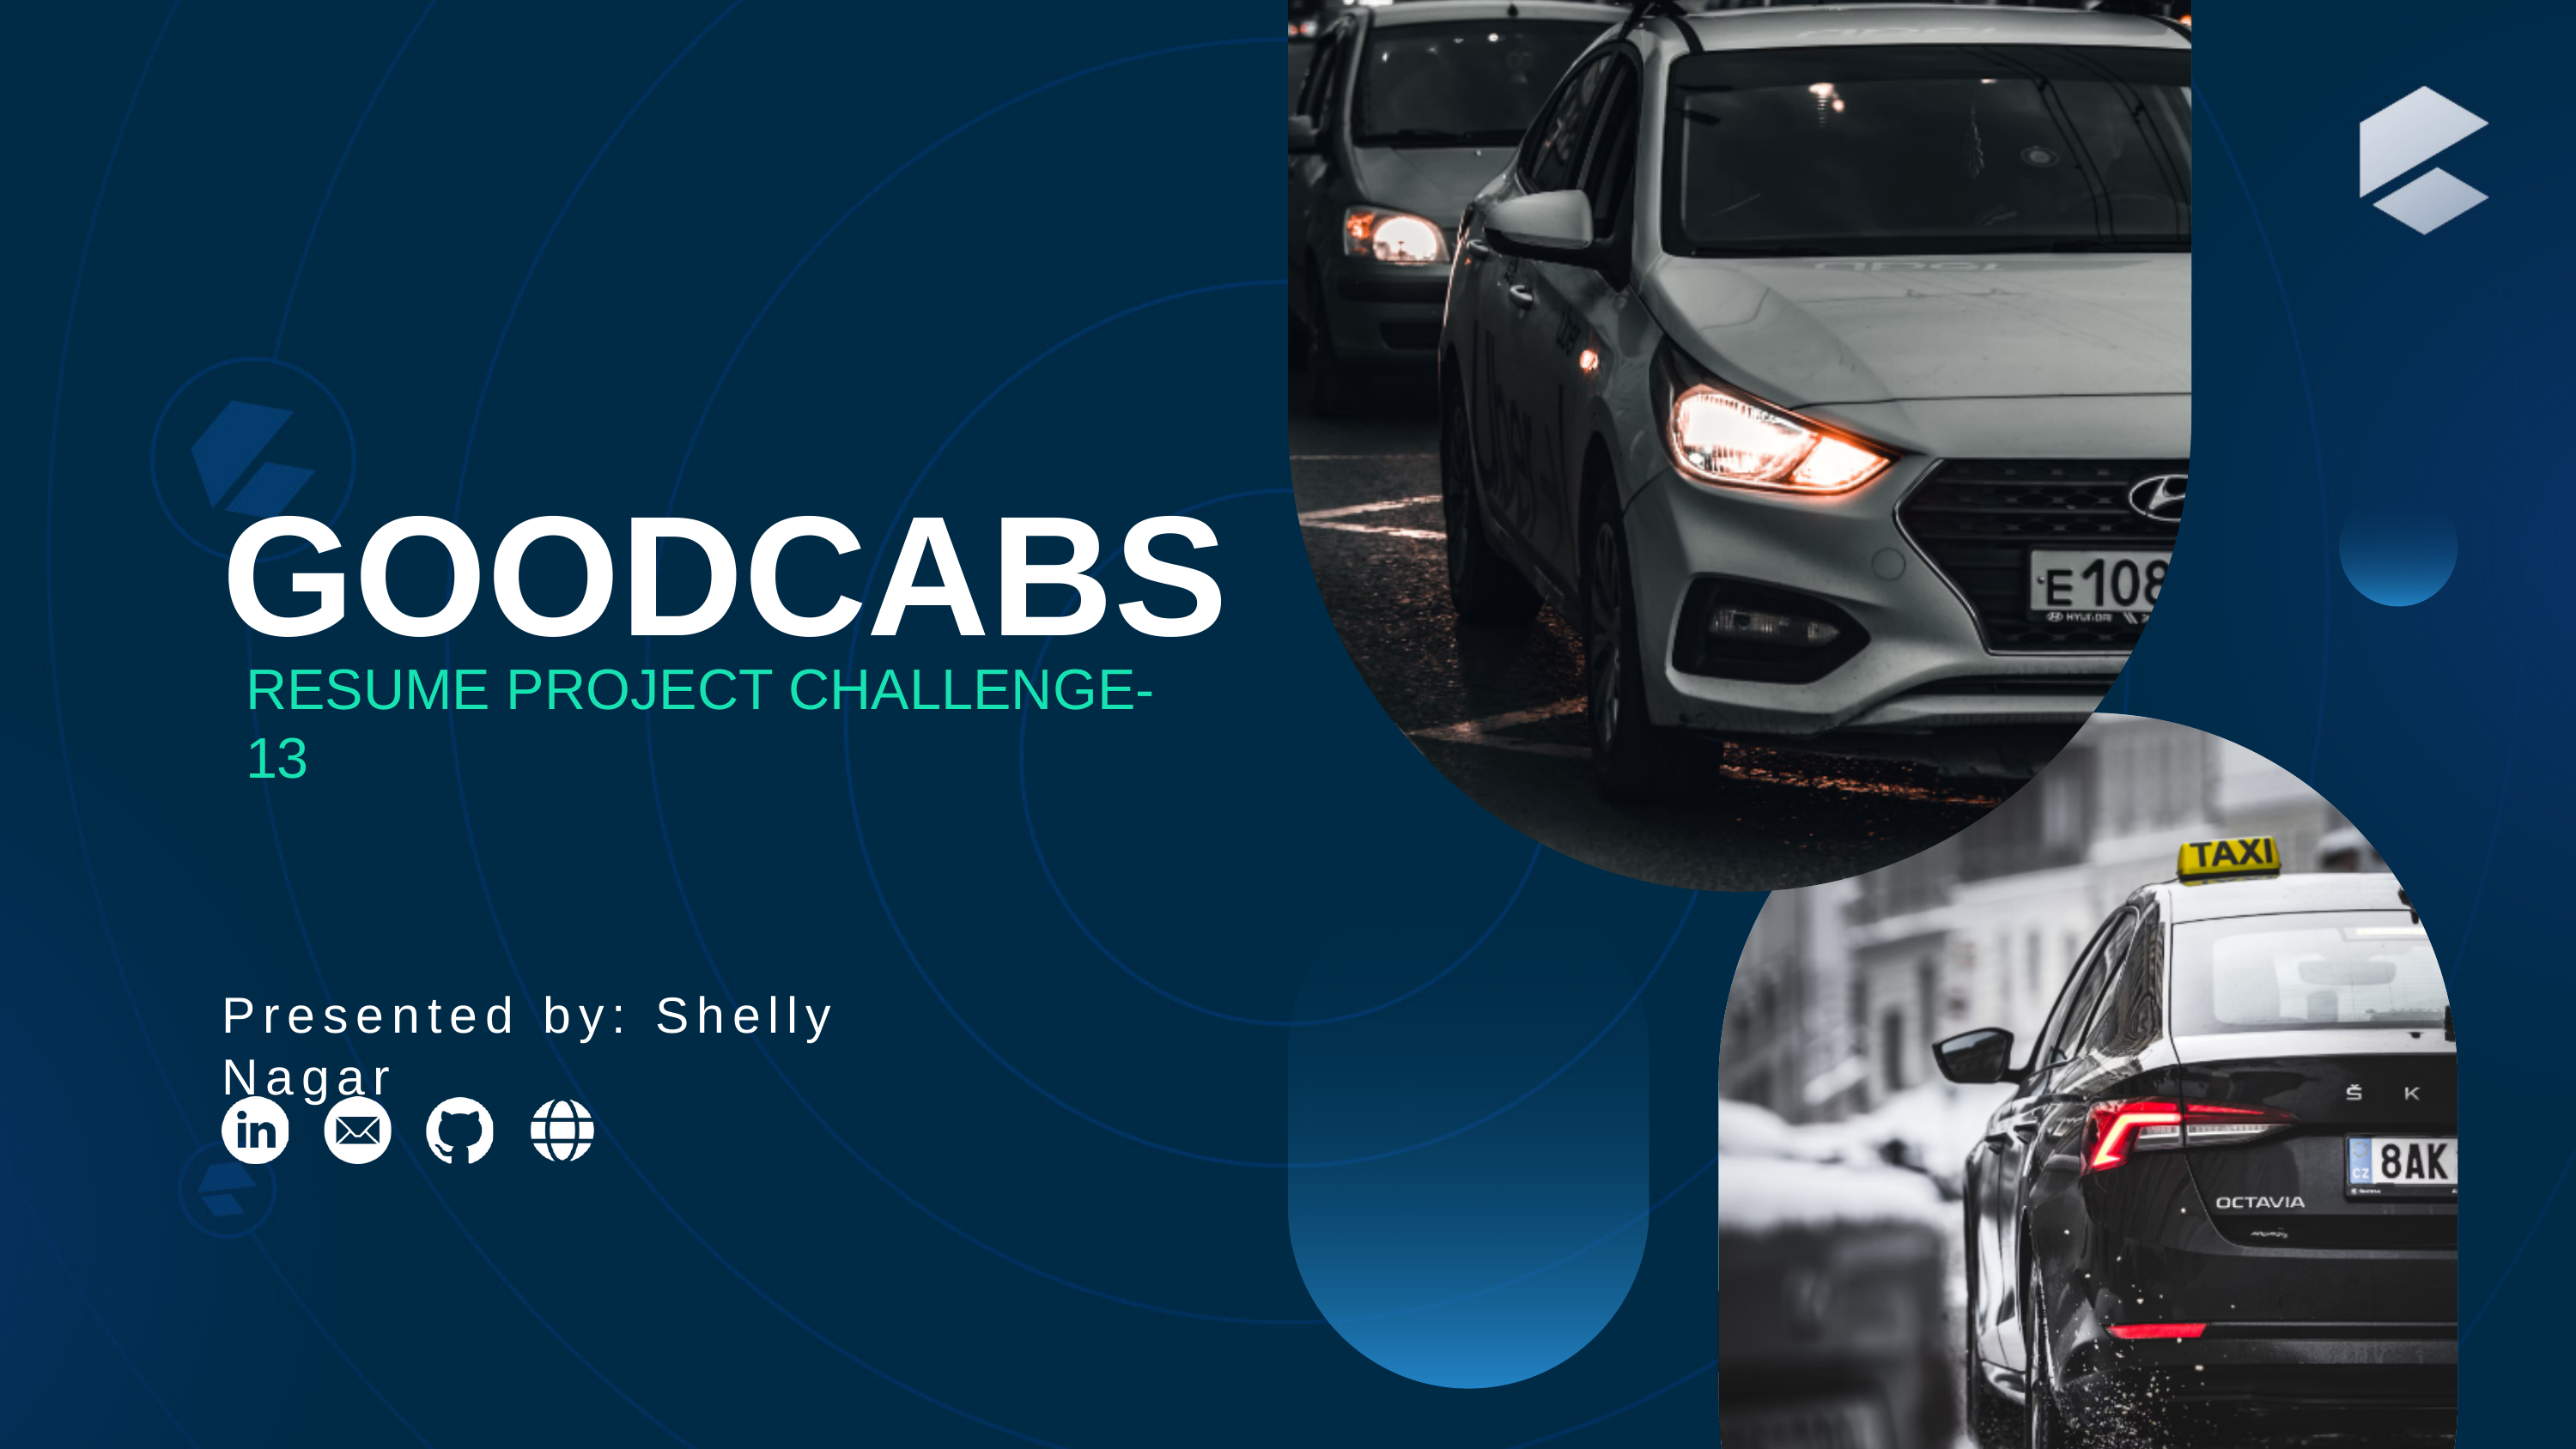

GOODCABS

RESUME PROJECT CHALLENGE-13

Presented by: Shelly Nagar